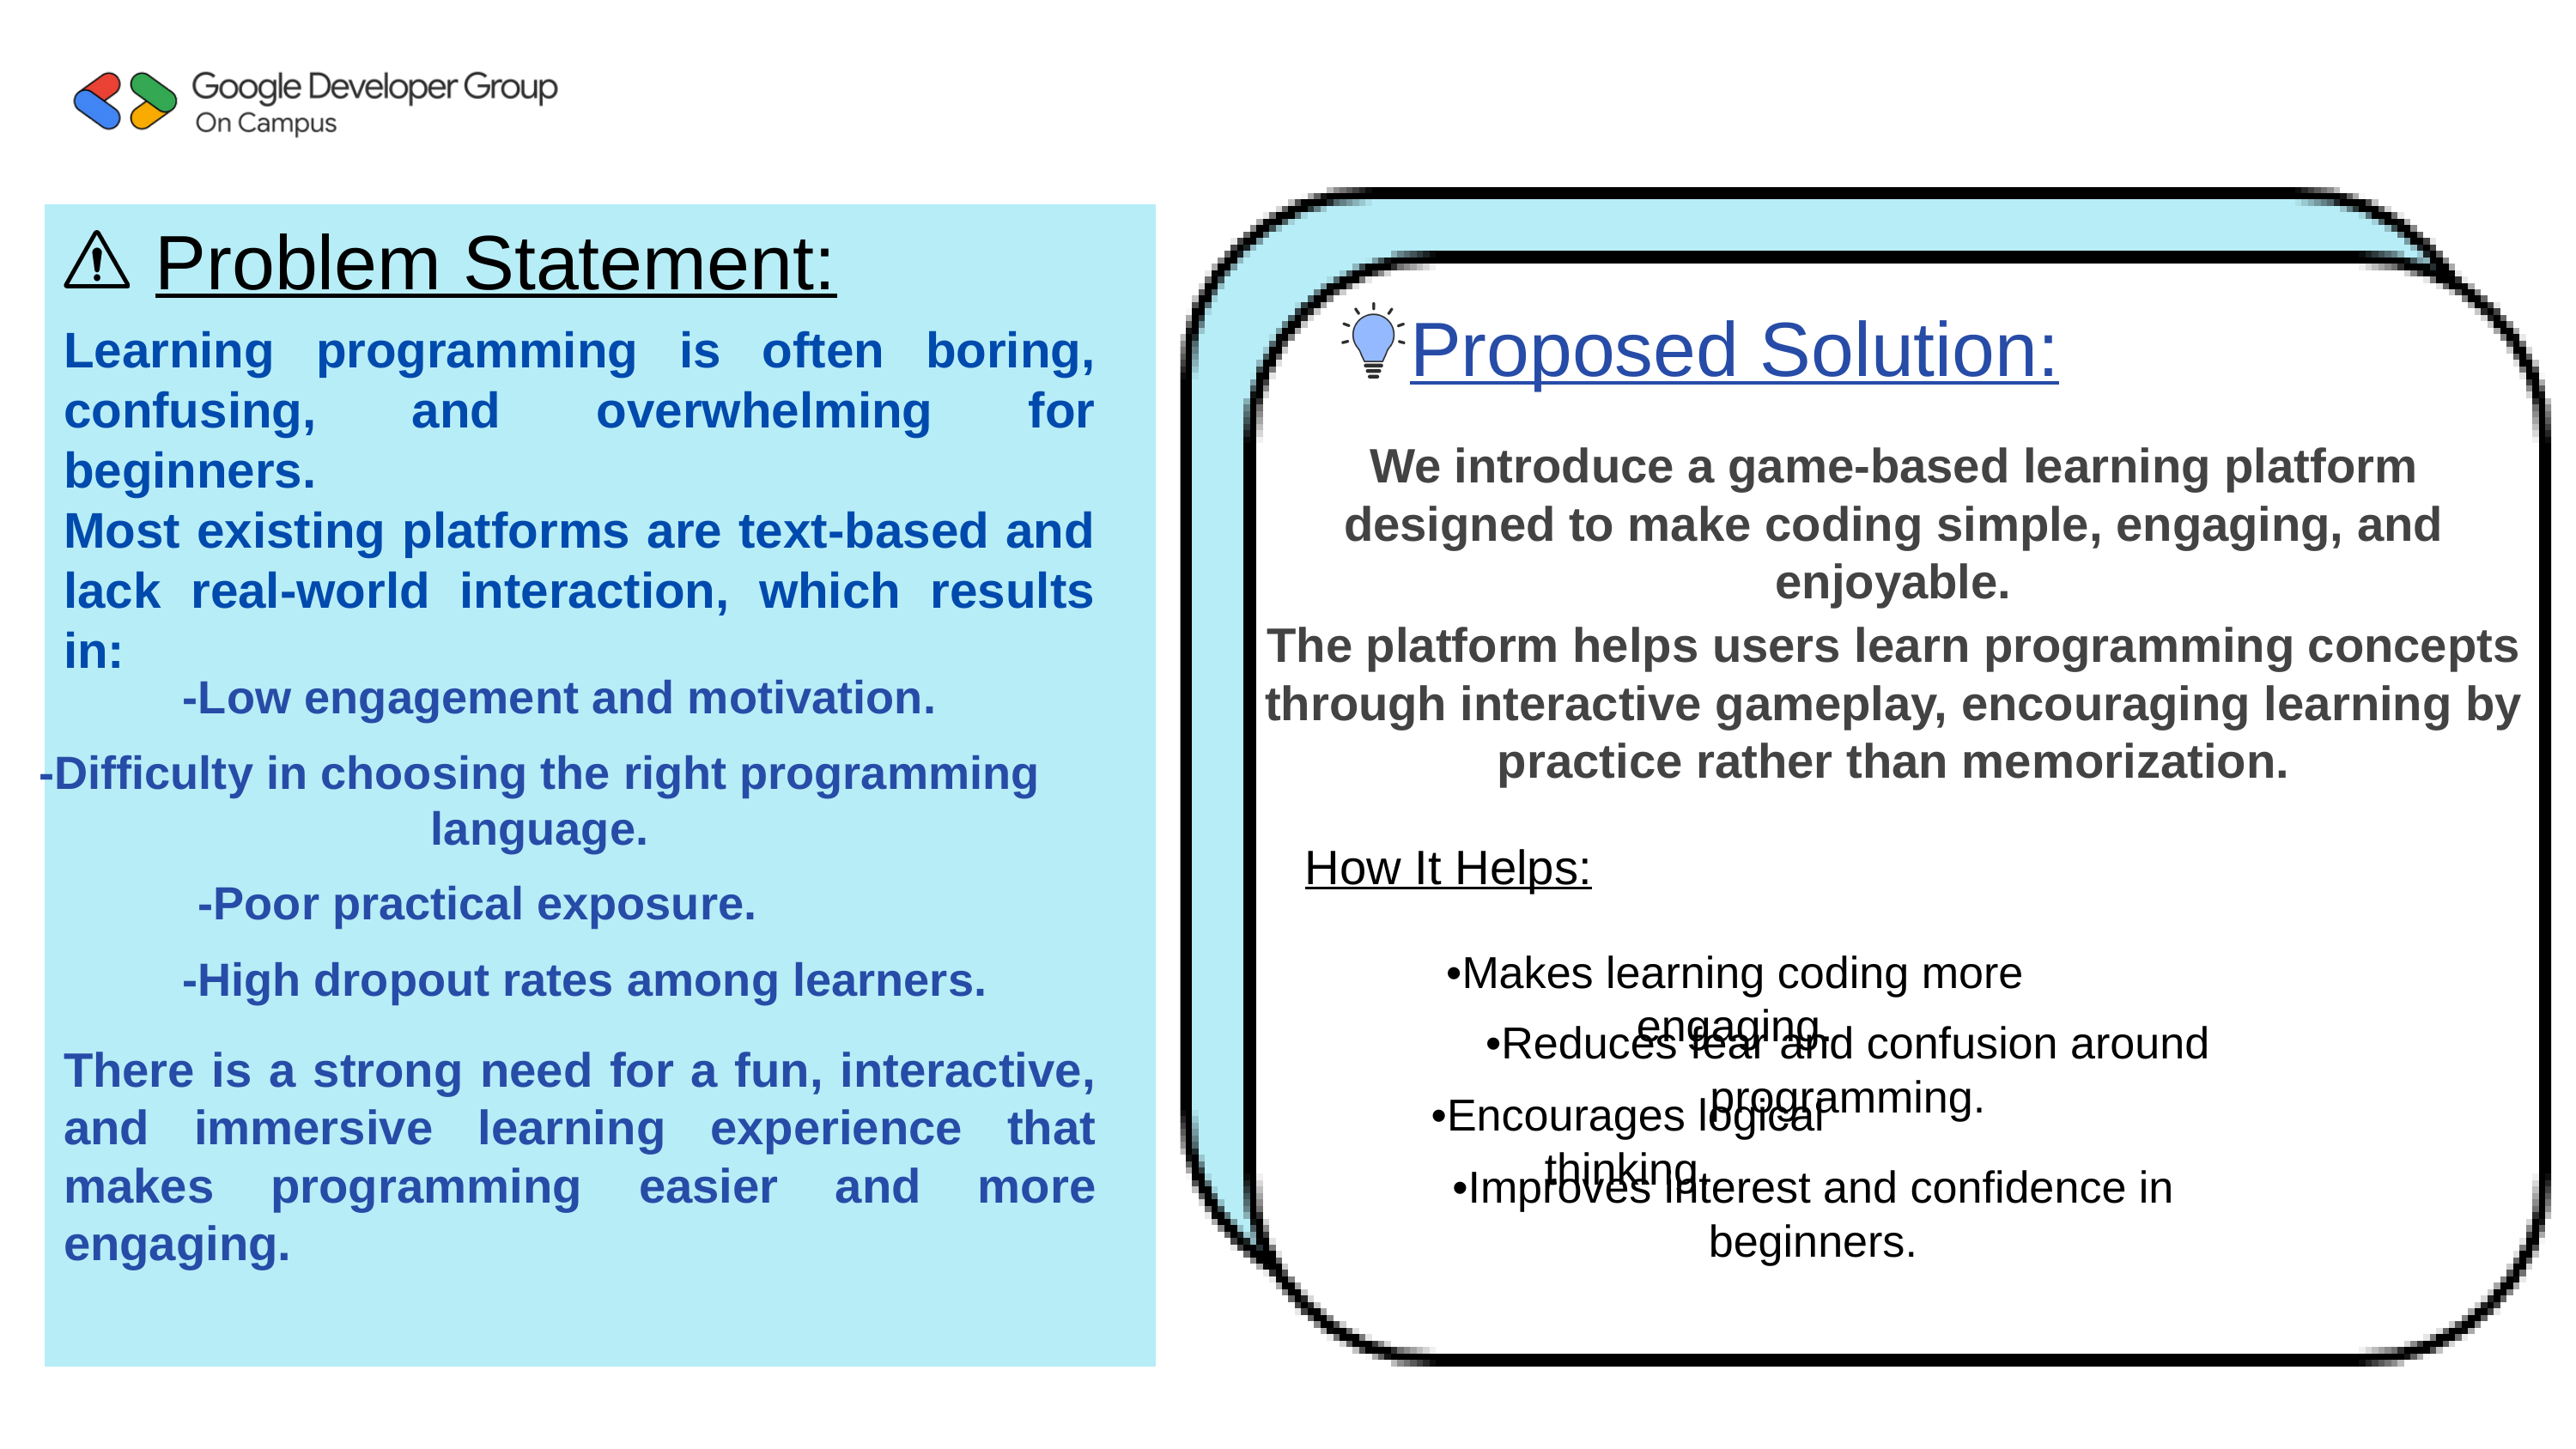

Problem Statement:

Proposed Solution:

Learning programming is often boring, confusing, and overwhelming for beginners.
Most existing platforms are text-based and lack real-world interaction, which results in:

There is a strong need for a fun, interactive, and immersive learning experience that makes programming easier and more engaging.
We introduce a game-based learning platform designed to make coding simple, engaging, and enjoyable.

-Low engagement and motivation.
-Difficulty in choosing the right programming language.
-Poor practical exposure.
-High dropout rates among learners.

The platform helps users learn programming concepts
through interactive gameplay, encouraging learning by
practice rather than memorization.
How It Helps:
•Makes learning coding more engaging.
•Reduces fear and confusion around programming.
•Encourages logical thinking.
•Improves interest and confidence in beginners.